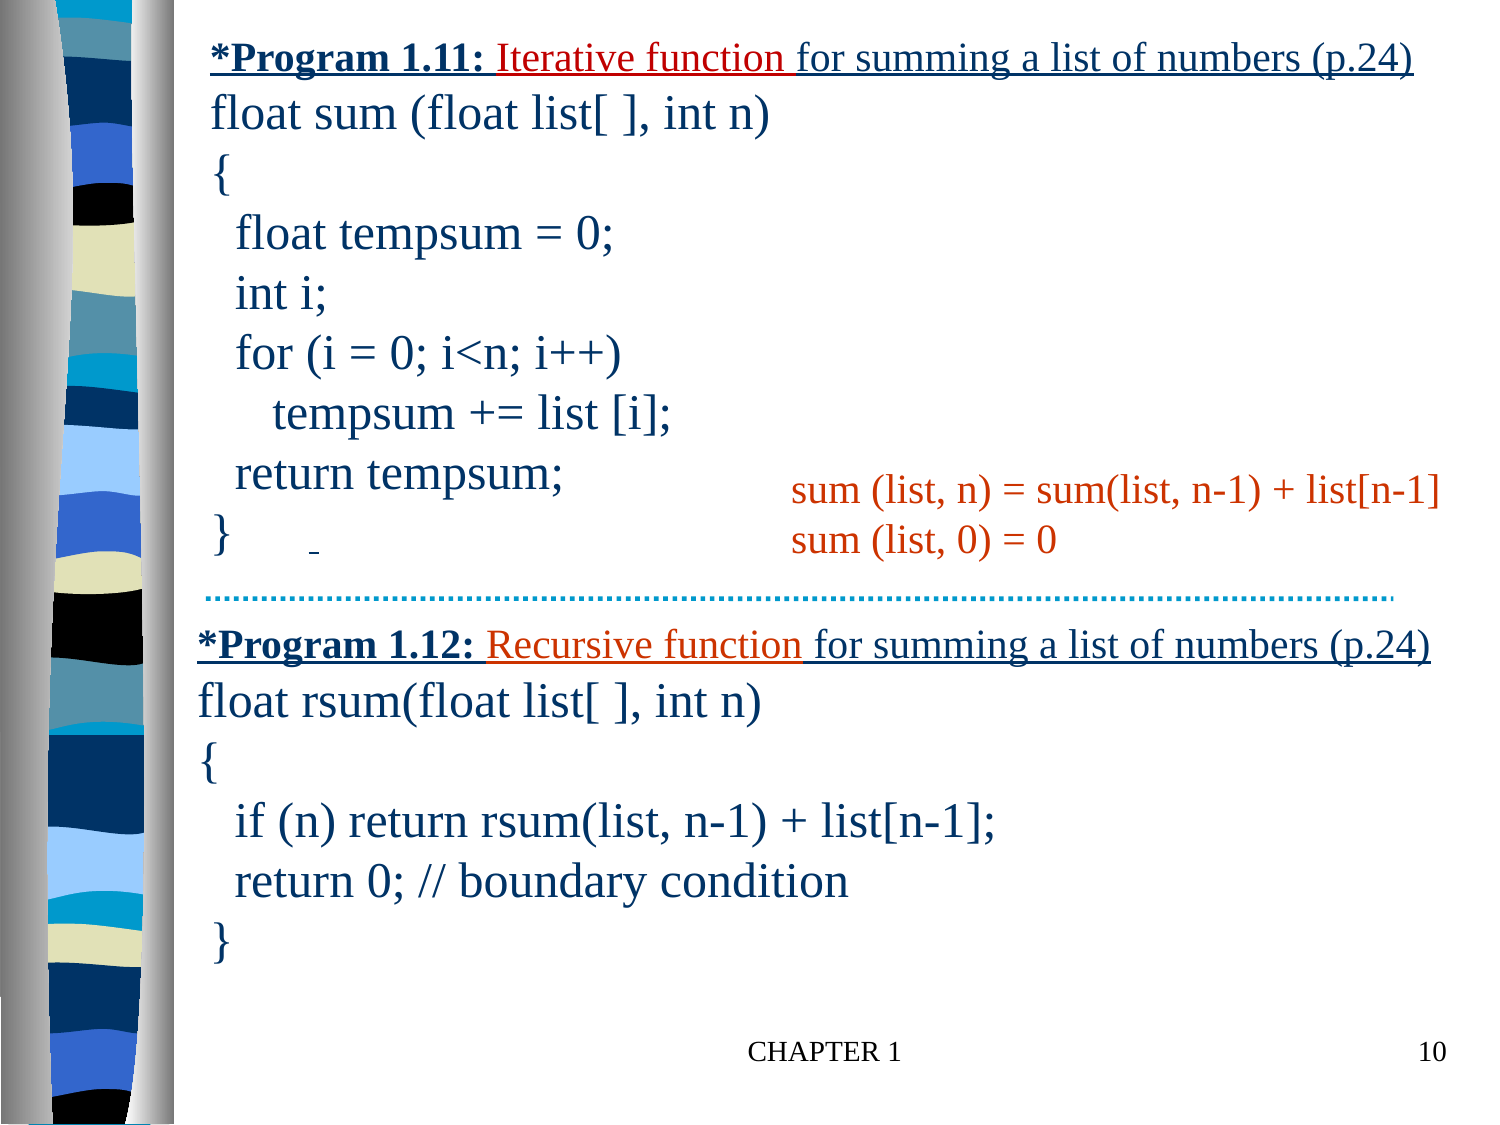

# *Program 1.11: Iterative function for summing a list of numbers (p.24) float sum (float list[ ], int n) { float tempsum = 0; int i; for (i = 0; i<n; i++) tempsum += list [i]; return tempsum; }
sum (list, n) = sum(list, n-1) + list[n-1]
sum (list, 0) = 0
*Program 1.12: Recursive function for summing a list of numbers (p.24)
float rsum(float list[ ], int n)
{
   if (n) return rsum(list, n-1) + list[n-1];
   return 0; // boundary condition
 }

CHAPTER 1
10